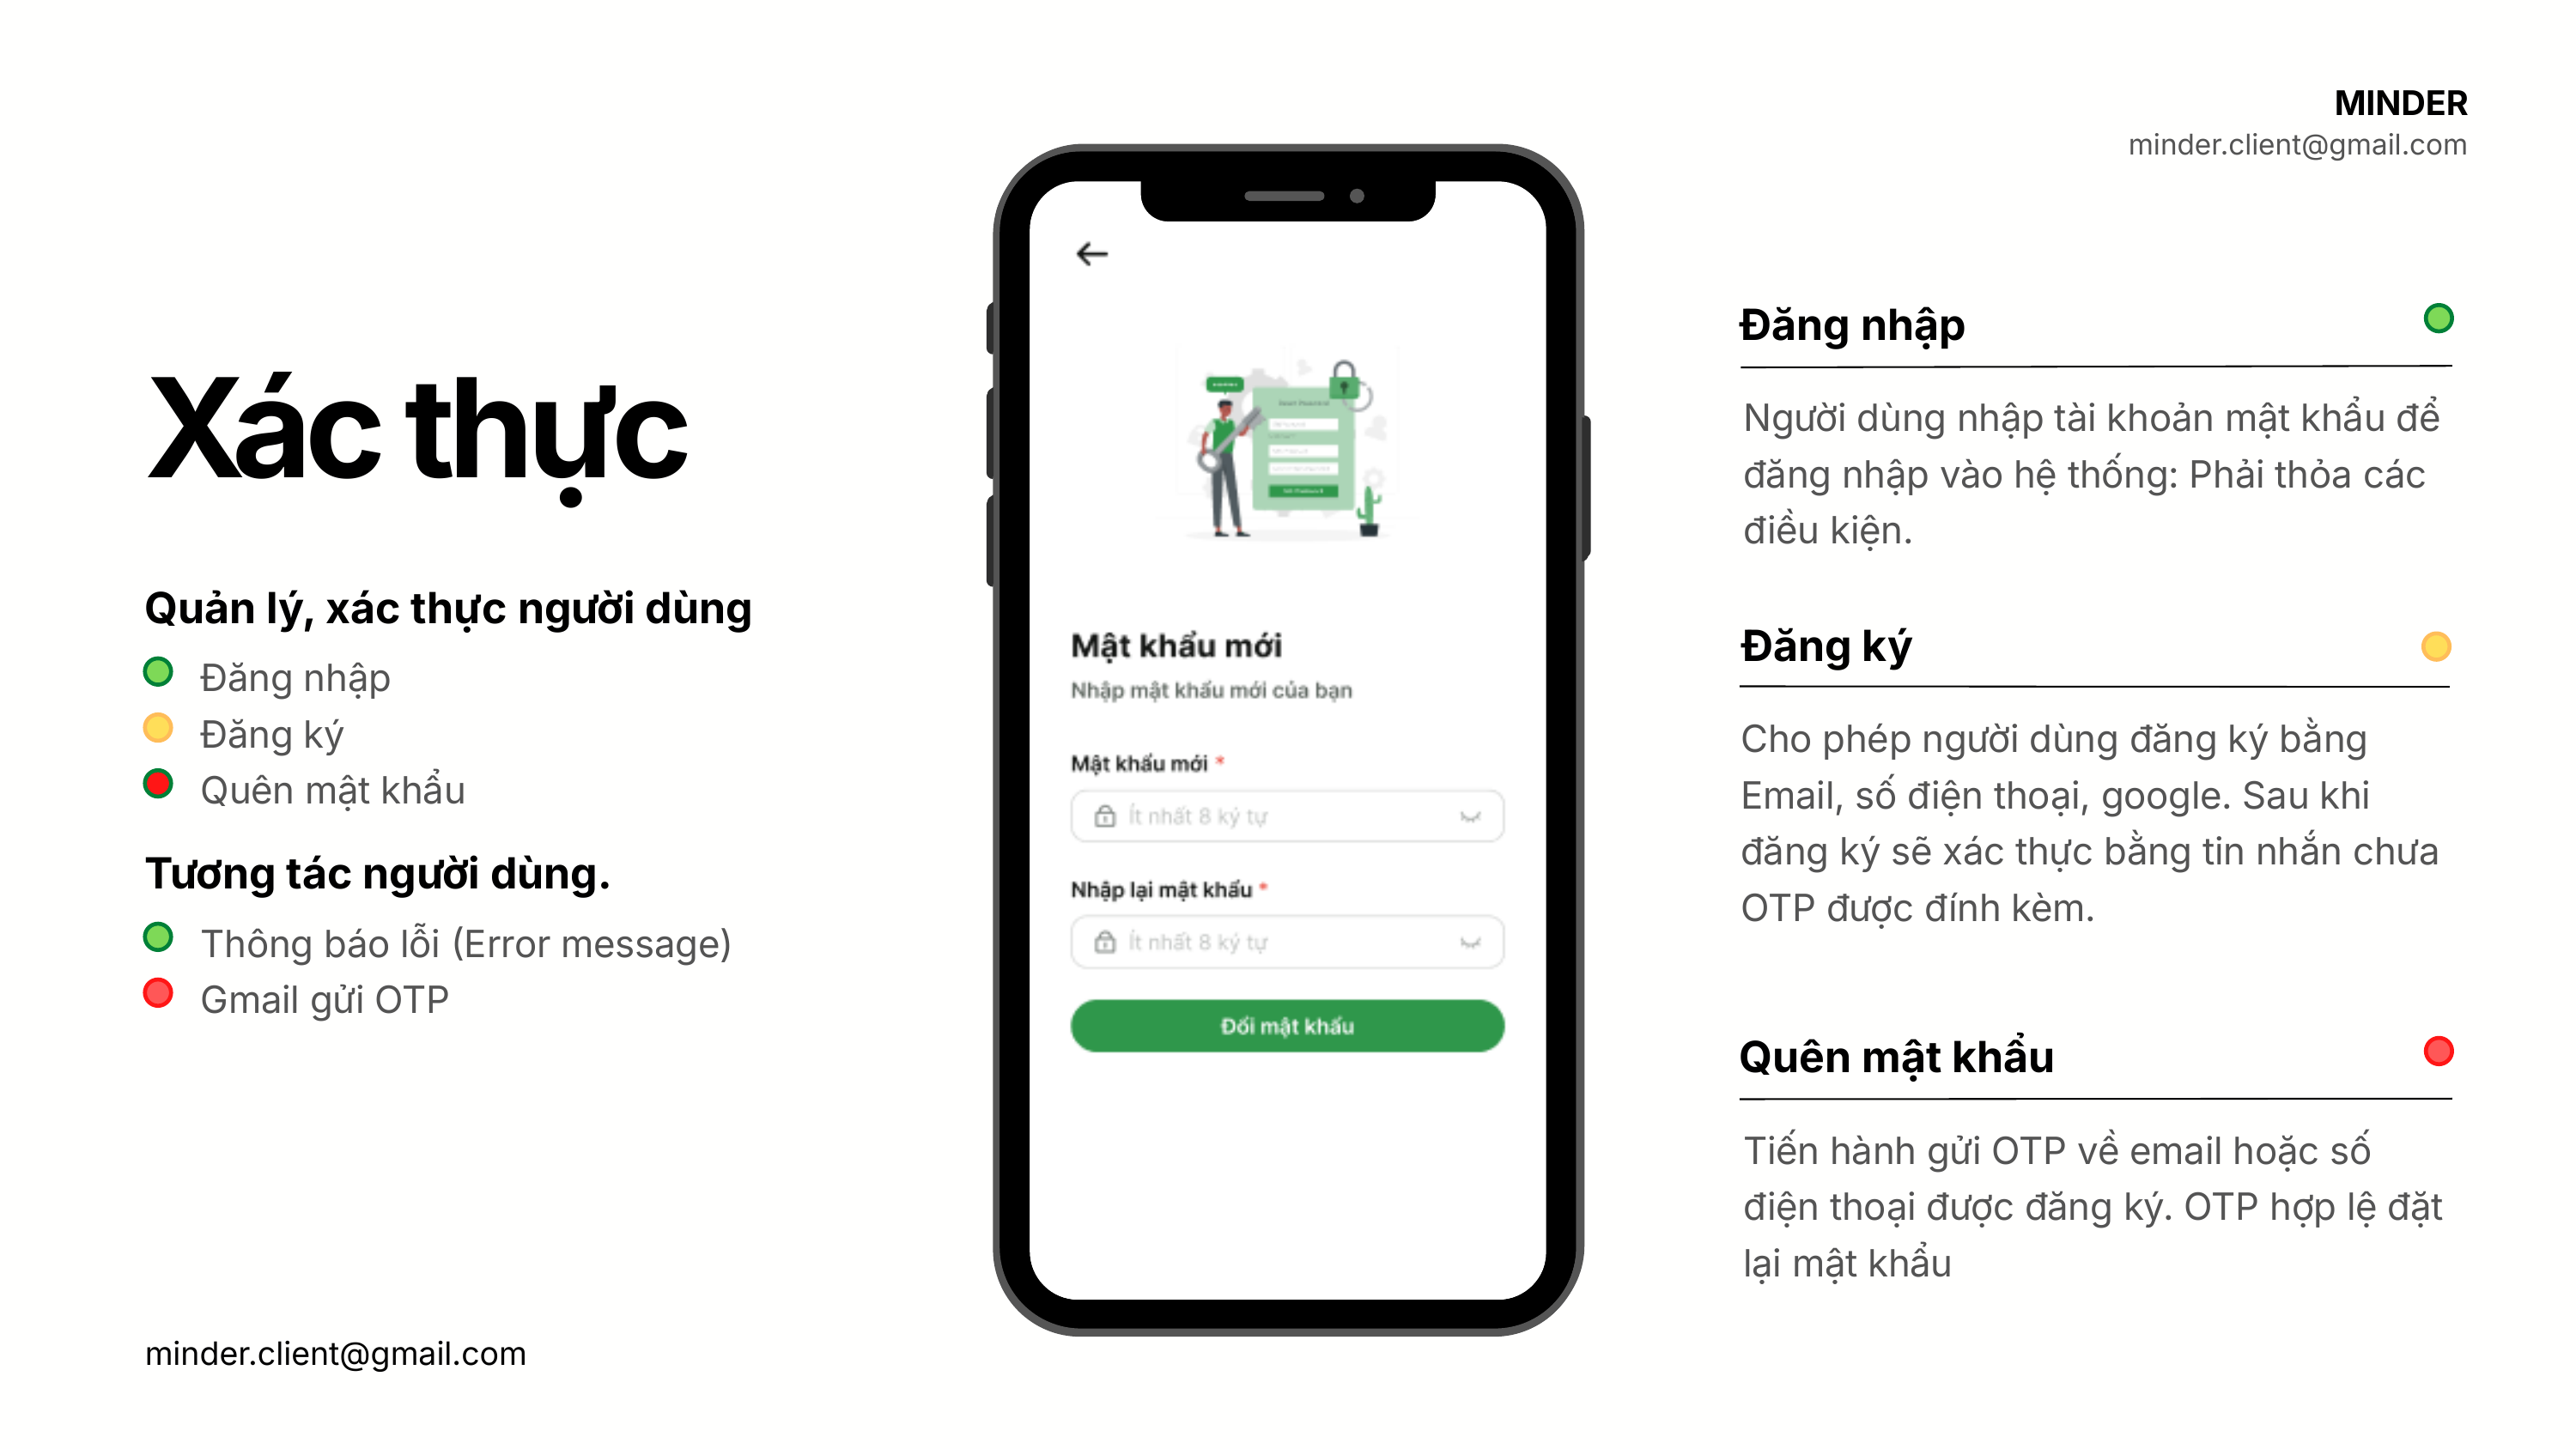

MINDER
minder.client@gmail.com

Đăng nhập

Người dùng nhập tài khoản mật khẩu để đăng nhập vào hệ thống: Phải thỏa các điều kiện.
Xác thực
Quản lý, xác thực người dùng
Đăng nhập
Đăng ký
Quên mật khẩu

Đăng ký

Cho phép người dùng đăng ký bằng Email, số điện thoại, google. Sau khi đăng ký sẽ xác thực bằng tin nhắn chưa OTP được đính kèm.
Tương tác người dùng.
Thông báo lỗi (Error message)
Gmail gửi OTP

Quên mật khẩu

Tiến hành gửi OTP về email hoặc số điện thoại được đăng ký. OTP hợp lệ đặt lại mật khẩu
minder.client@gmail.com